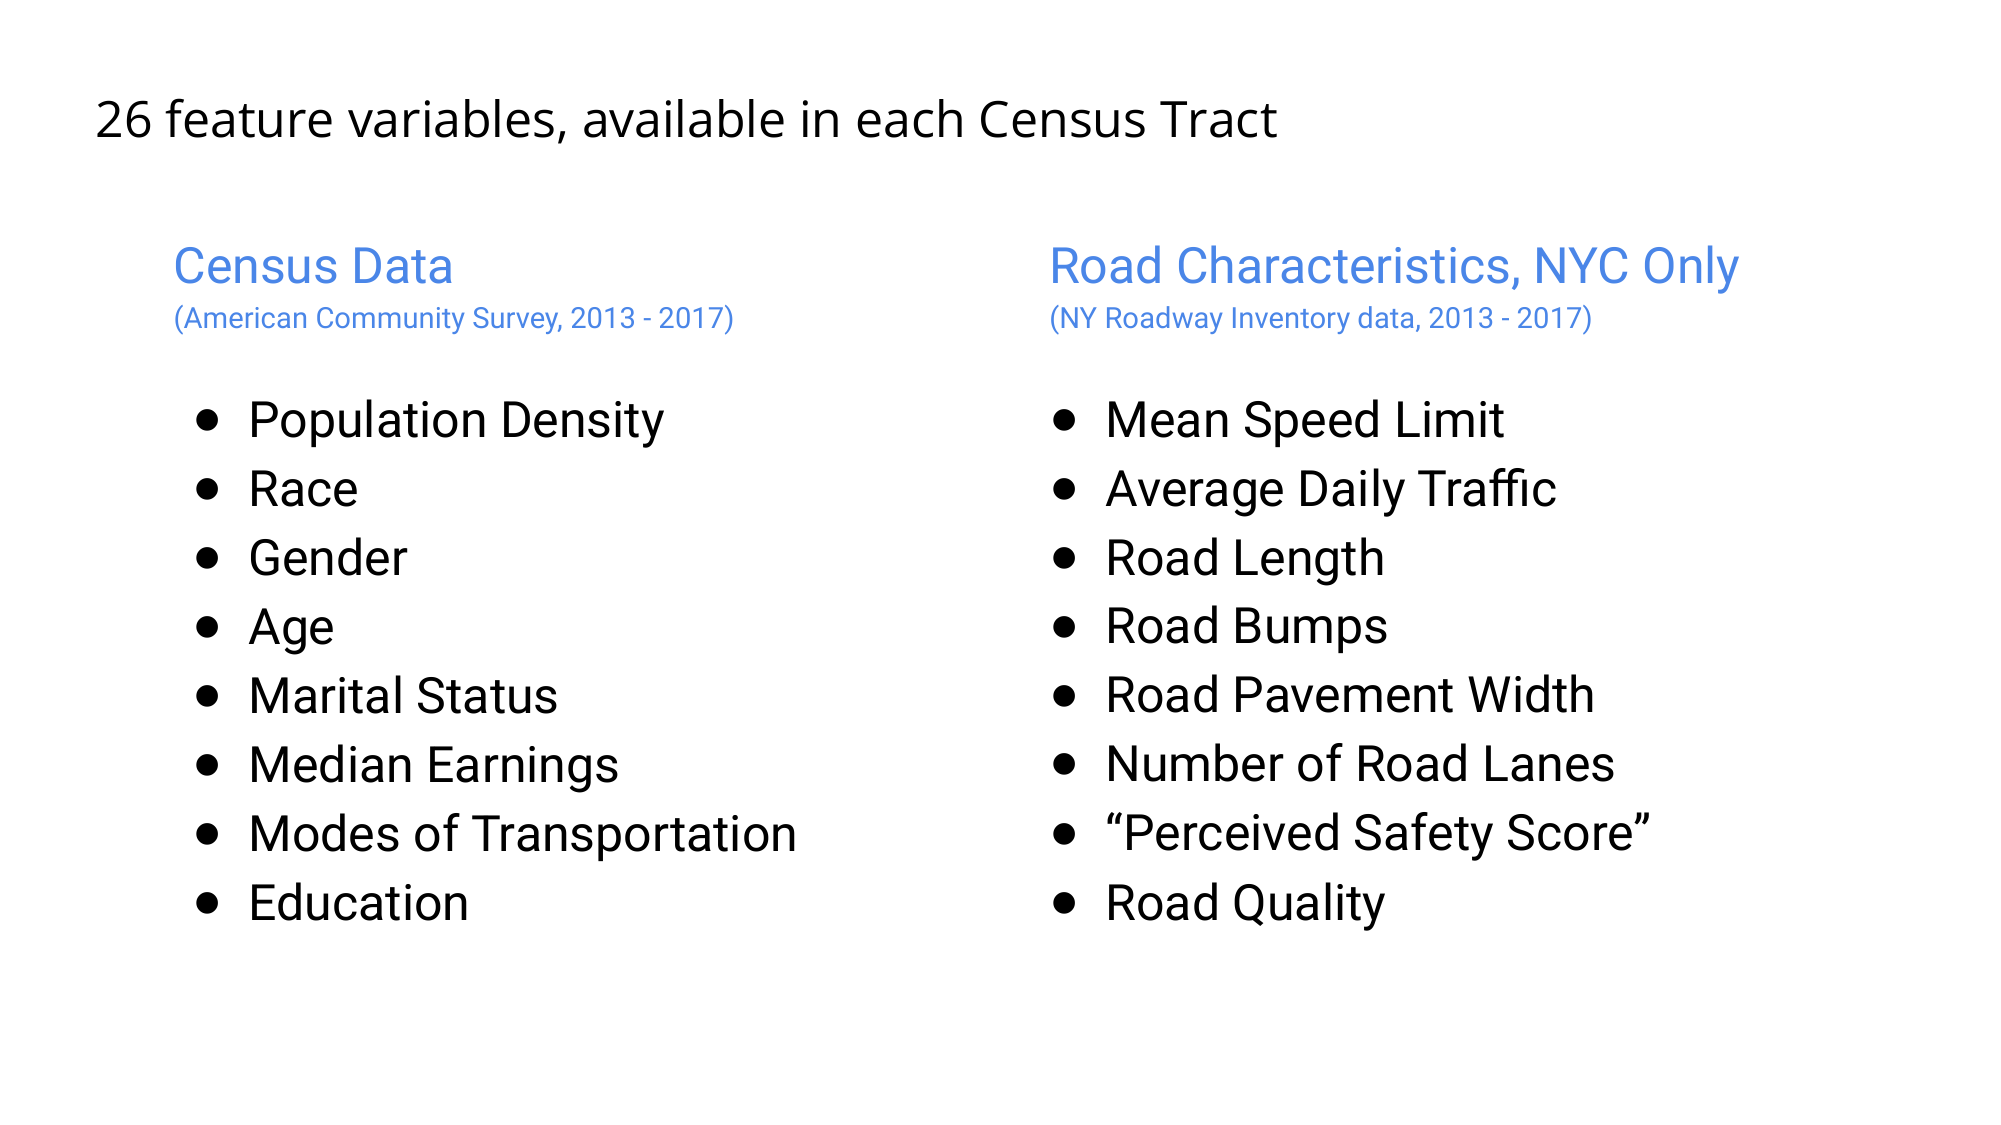

26 feature variables, available in each Census Tract
Census Data
(American Community Survey, 2013 - 2017)
Road Characteristics, NYC Only
(NY Roadway Inventory data, 2013 - 2017)

Mean Speed Limit
Average Daily Traffic
Road Length
Road Bumps
Road Pavement Width
Number of Road Lanes
“Perceived Safety Score”
Road Quality
Population Density
Race
Gender
Age
Marital Status
Median Earnings
Modes of Transportation
Education